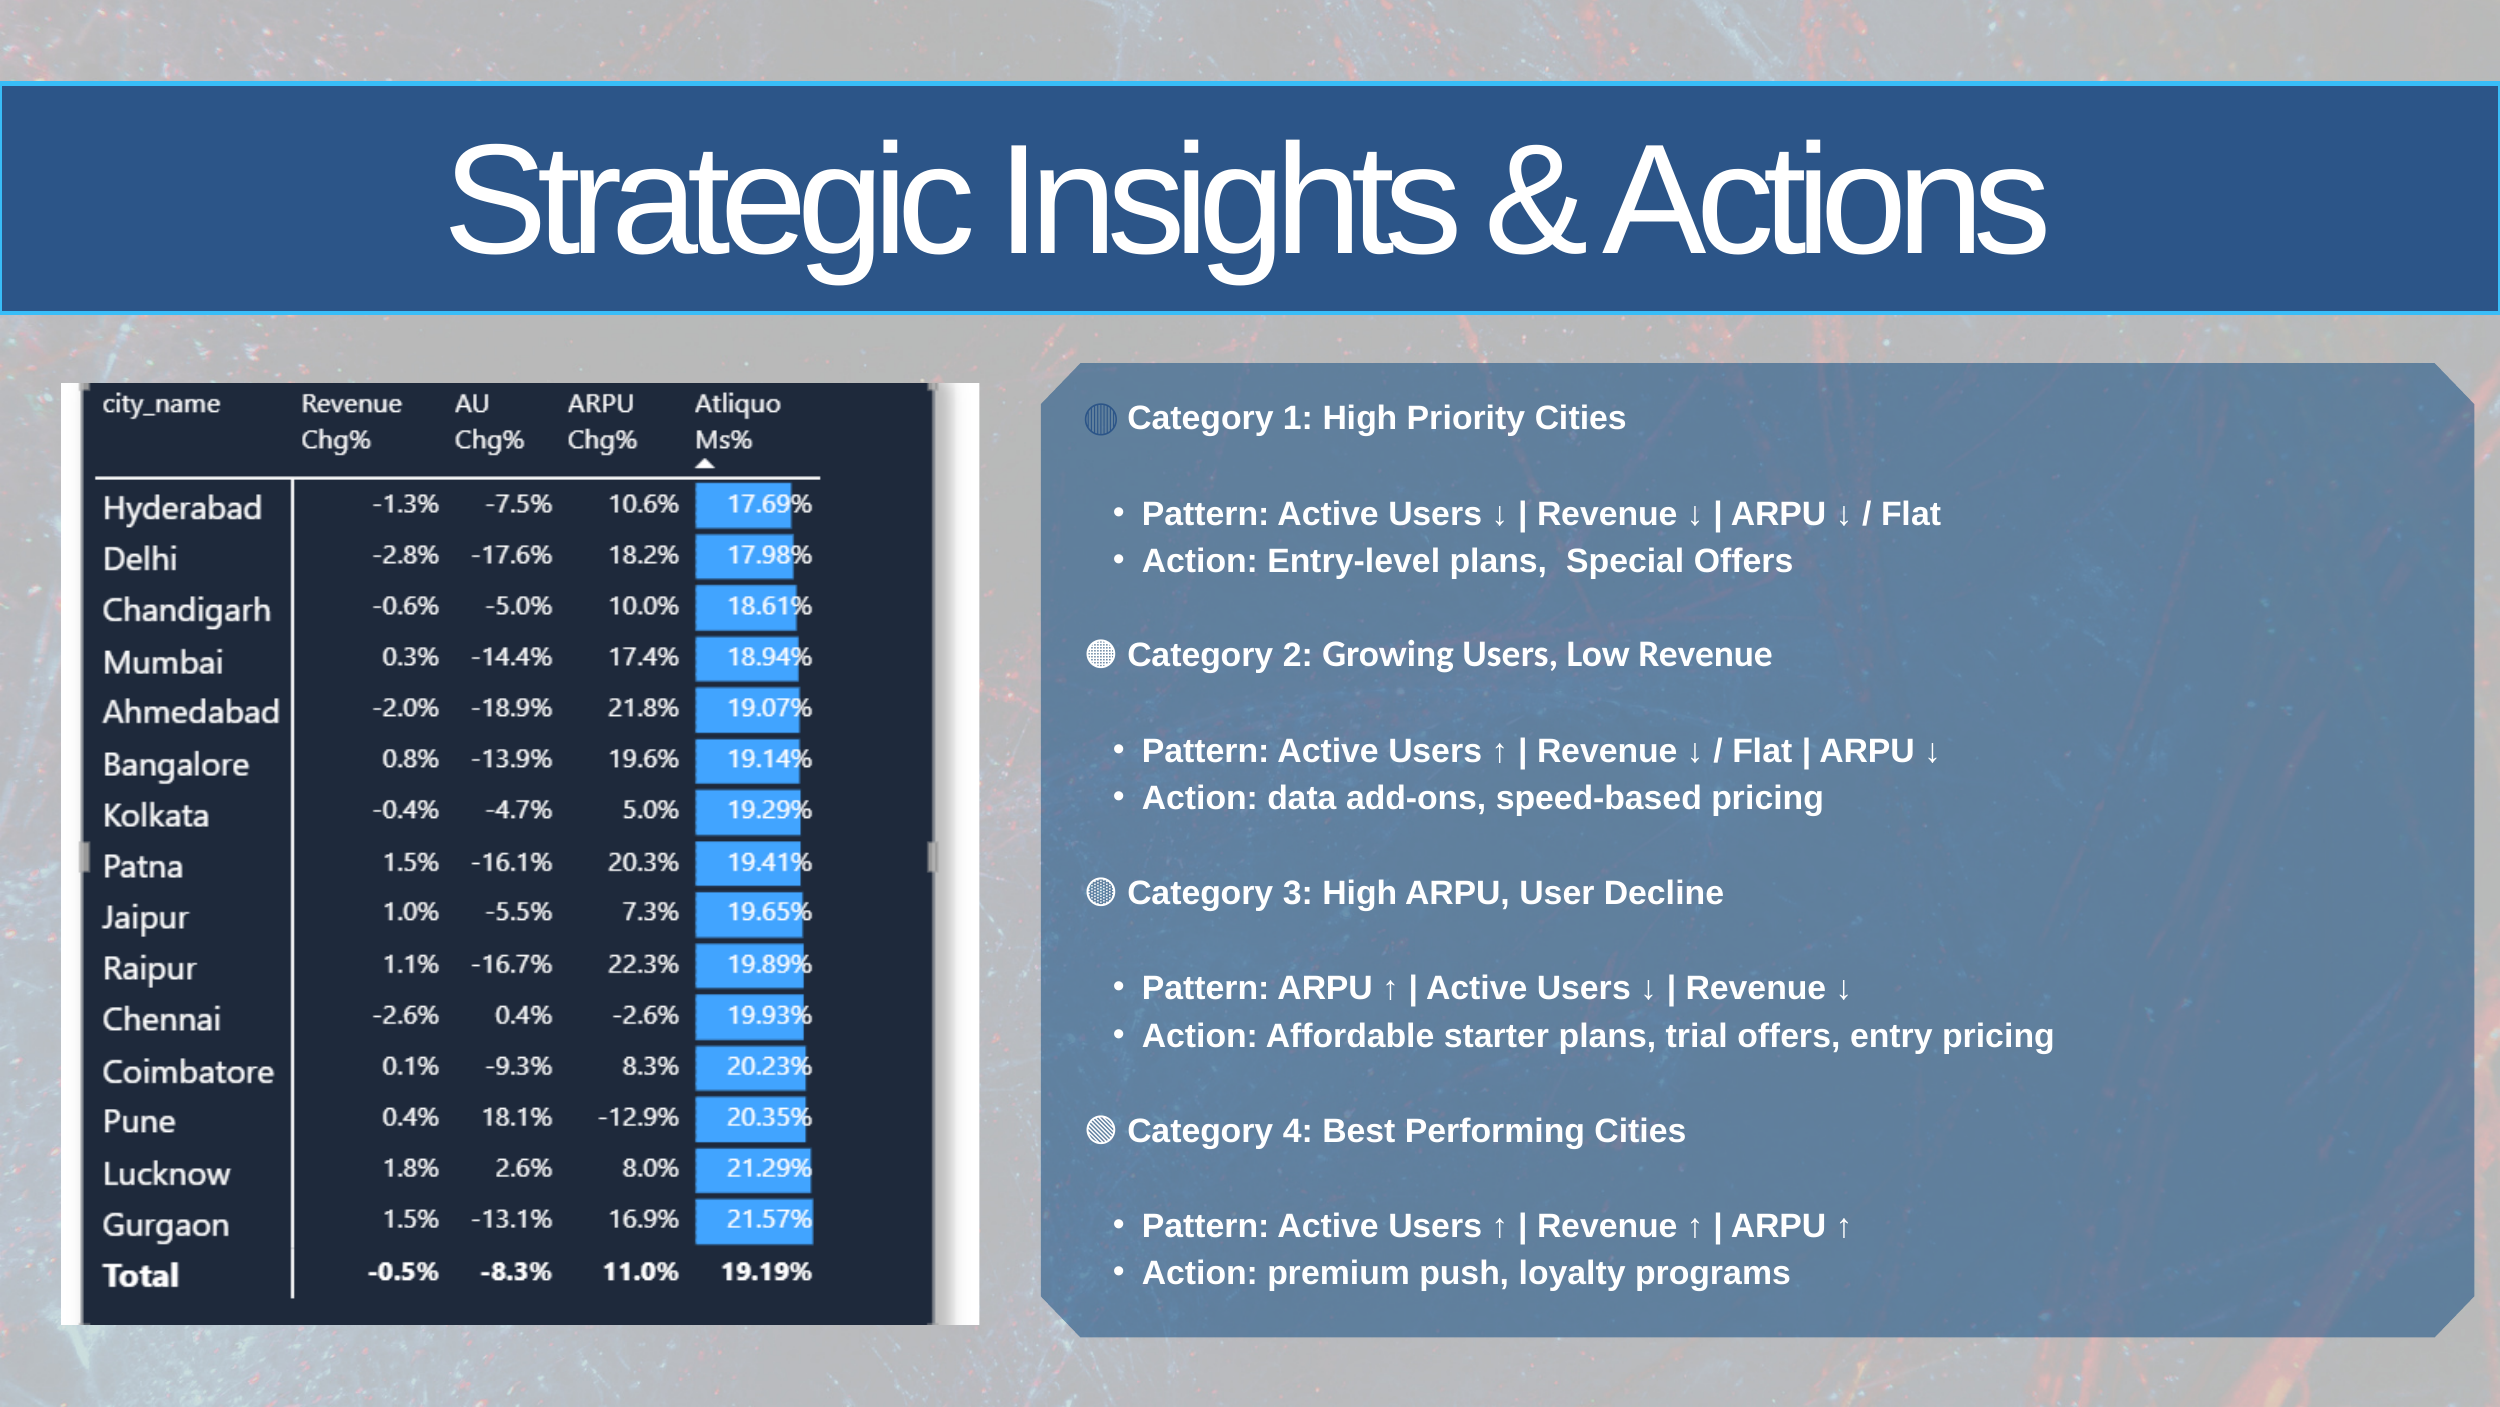

Strategic Insights & Actions

🔴 Category 1: High Priority Cities

Pattern: Active Users ↓ | Revenue ↓ | ARPU ↓ / Flat
Action: Entry-level plans,  Special Offers
🟠 Category 2: Growing Users, Low Revenue
Pattern: Active Users ↑ | Revenue ↓ / Flat | ARPU ↓
Action: data add-ons, speed-based pricing

🟡 Category 3: High ARPU, User Decline

Pattern: ARPU ↑ | Active Users ↓ | Revenue ↓
Action: Affordable starter plans, trial offers, entry pricing

🟢 Category 4: Best Performing Cities

Pattern: Active Users ↑ | Revenue ↑ | ARPU ↑
Action: premium push, loyalty programs